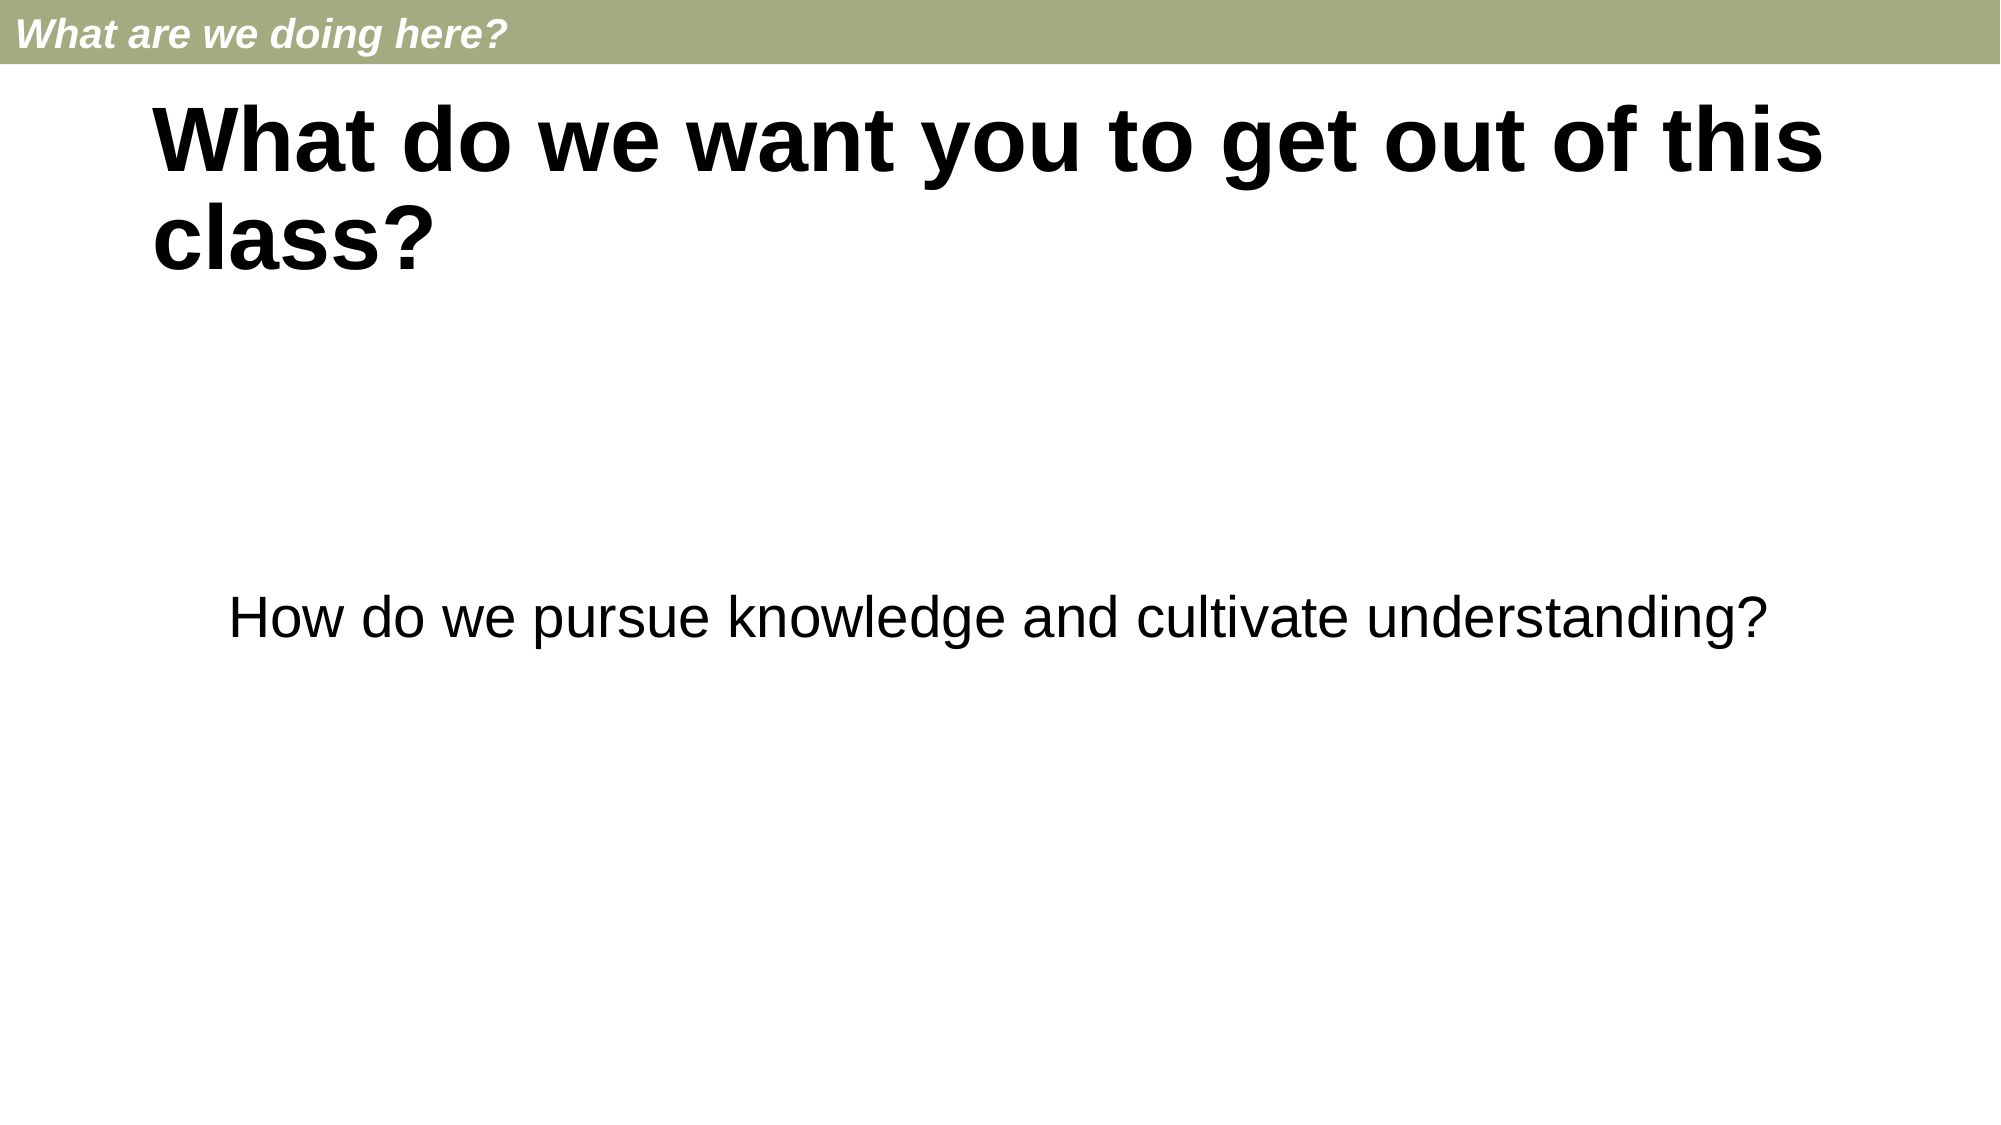

What are we doing here?
# What do we want you to get out of this class?

How do we pursue knowledge and cultivate understanding?